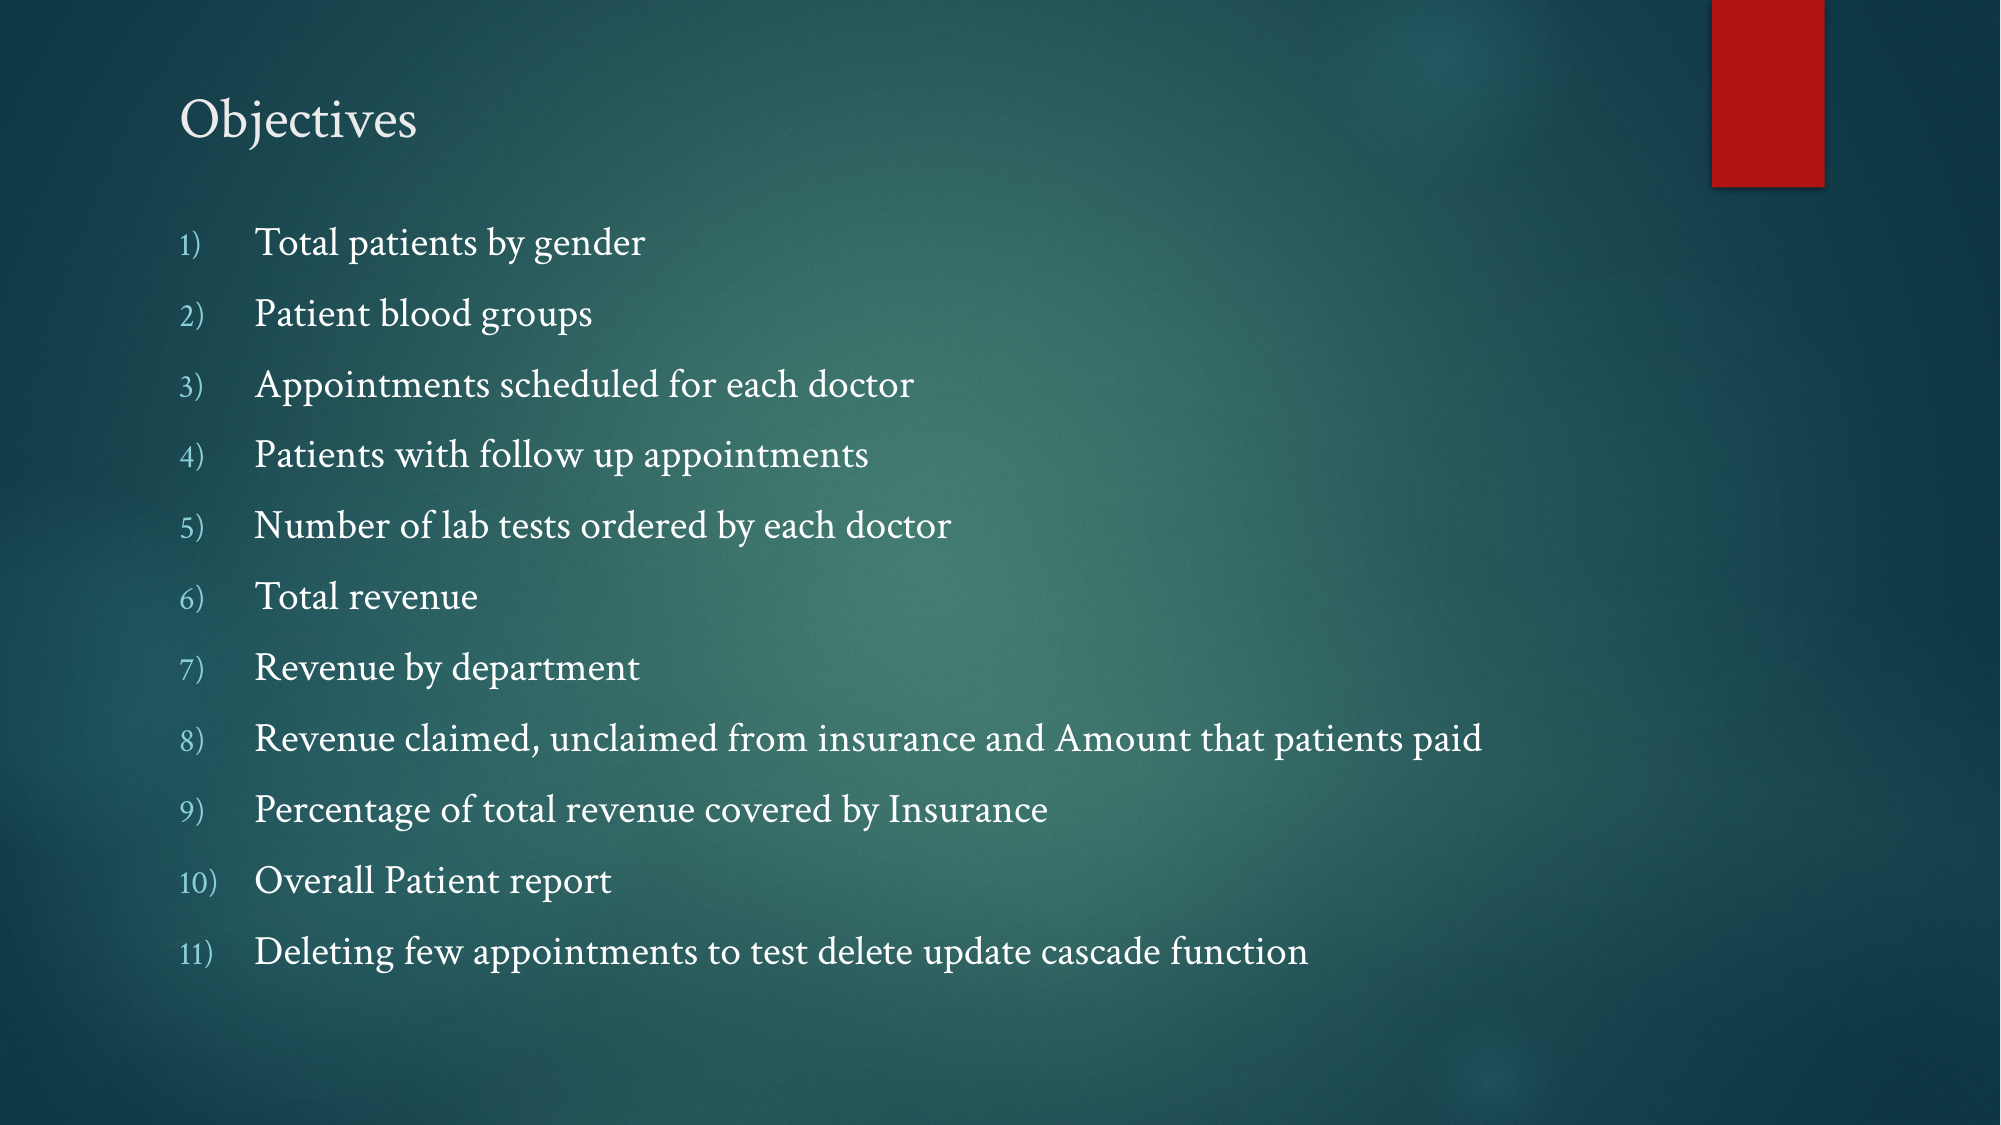

# Objectives
Total patients by gender
Patient blood groups
Appointments scheduled for each doctor
Patients with follow up appointments
Number of lab tests ordered by each doctor
Total revenue
Revenue by department
Revenue claimed, unclaimed from insurance and Amount that patients paid
Percentage of total revenue covered by Insurance
Overall Patient report
Deleting few appointments to test delete update cascade function